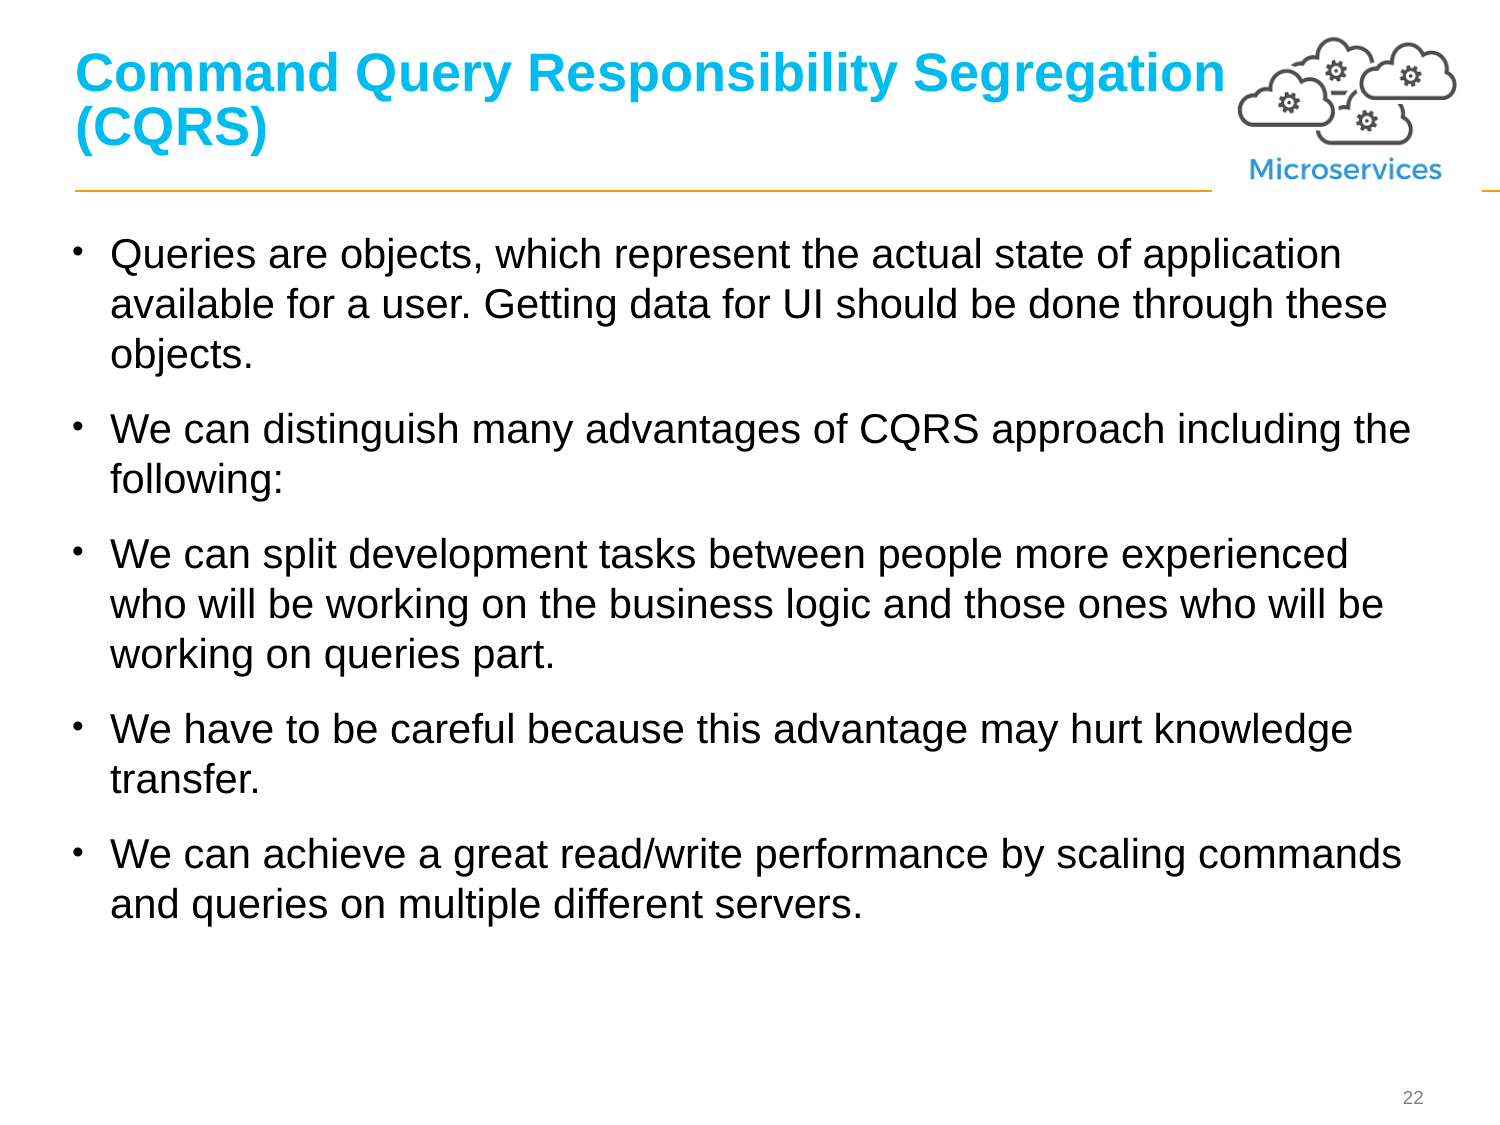

# Command Query Responsibility Segregation (CQRS)
Queries are objects, which represent the actual state of application available for a user. Getting data for UI should be done through these objects.
We can distinguish many advantages of CQRS approach including the following:
We can split development tasks between people more experienced who will be working on the business logic and those ones who will be working on queries part.
We have to be careful because this advantage may hurt knowledge transfer.
We can achieve a great read/write performance by scaling commands and queries on multiple different servers.